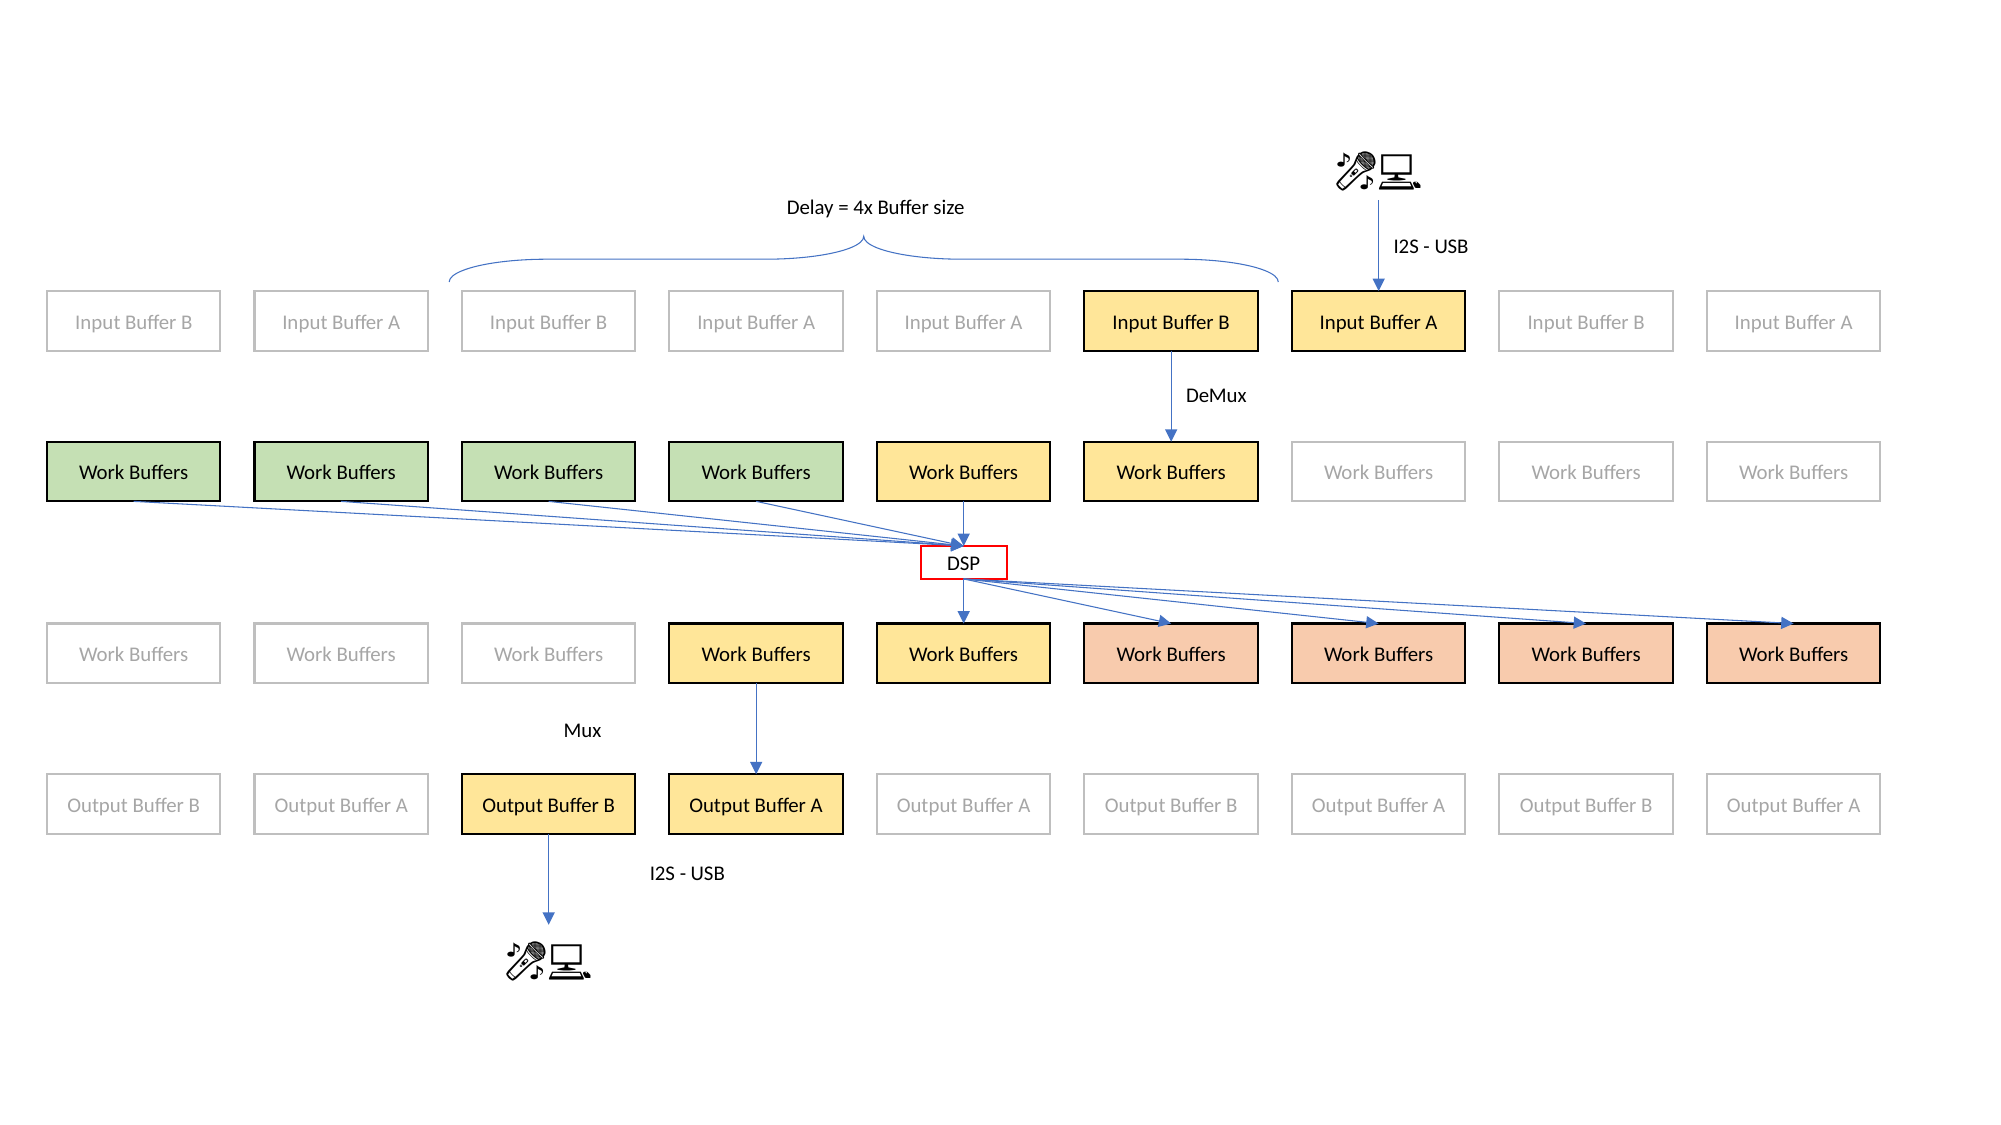

🎤💻
Delay = 4x Buffer size
I2S - USB
Input Buffer B
Input Buffer A
Input Buffer B
Input Buffer A
Input Buffer A
Input Buffer B
Input Buffer A
Input Buffer B
Input Buffer A
DeMux
Work Buffers
Work Buffers
Work Buffers
Work Buffers
Work Buffers
Work Buffers
Work Buffers
Work Buffers
Work Buffers
DSP
Work Buffers
Work Buffers
Work Buffers
Work Buffers
Work Buffers
Work Buffers
Work Buffers
Work Buffers
Work Buffers
Mux
Output Buffer B
Output Buffer A
Output Buffer B
Output Buffer A
Output Buffer A
Output Buffer B
Output Buffer A
Output Buffer B
Output Buffer A
I2S - USB
🎤💻